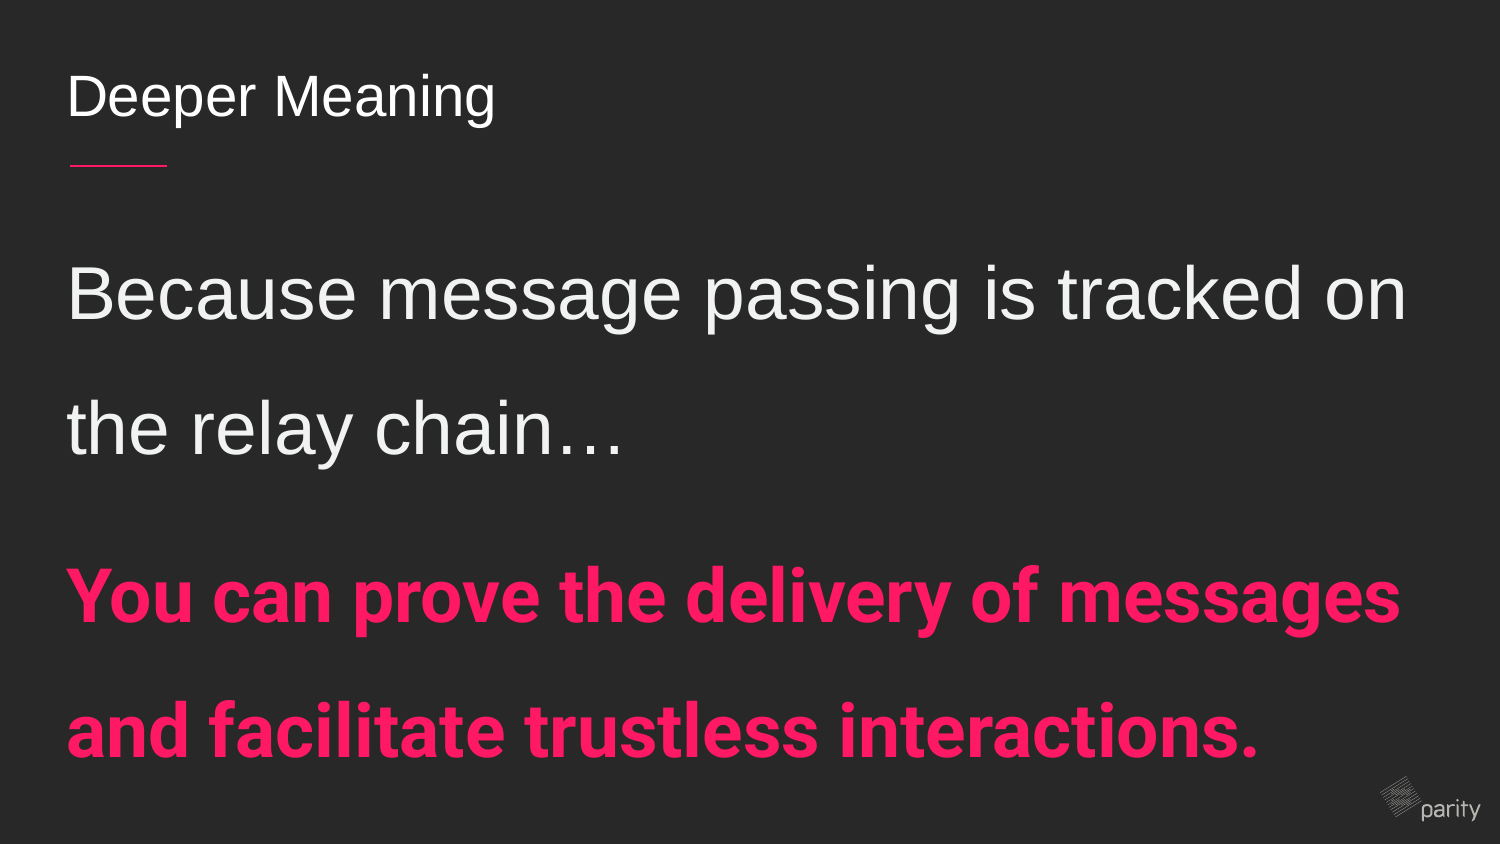

# Deeper Meaning
Because message passing is tracked on the relay chain…
You can prove the delivery of messages and facilitate trustless interactions.